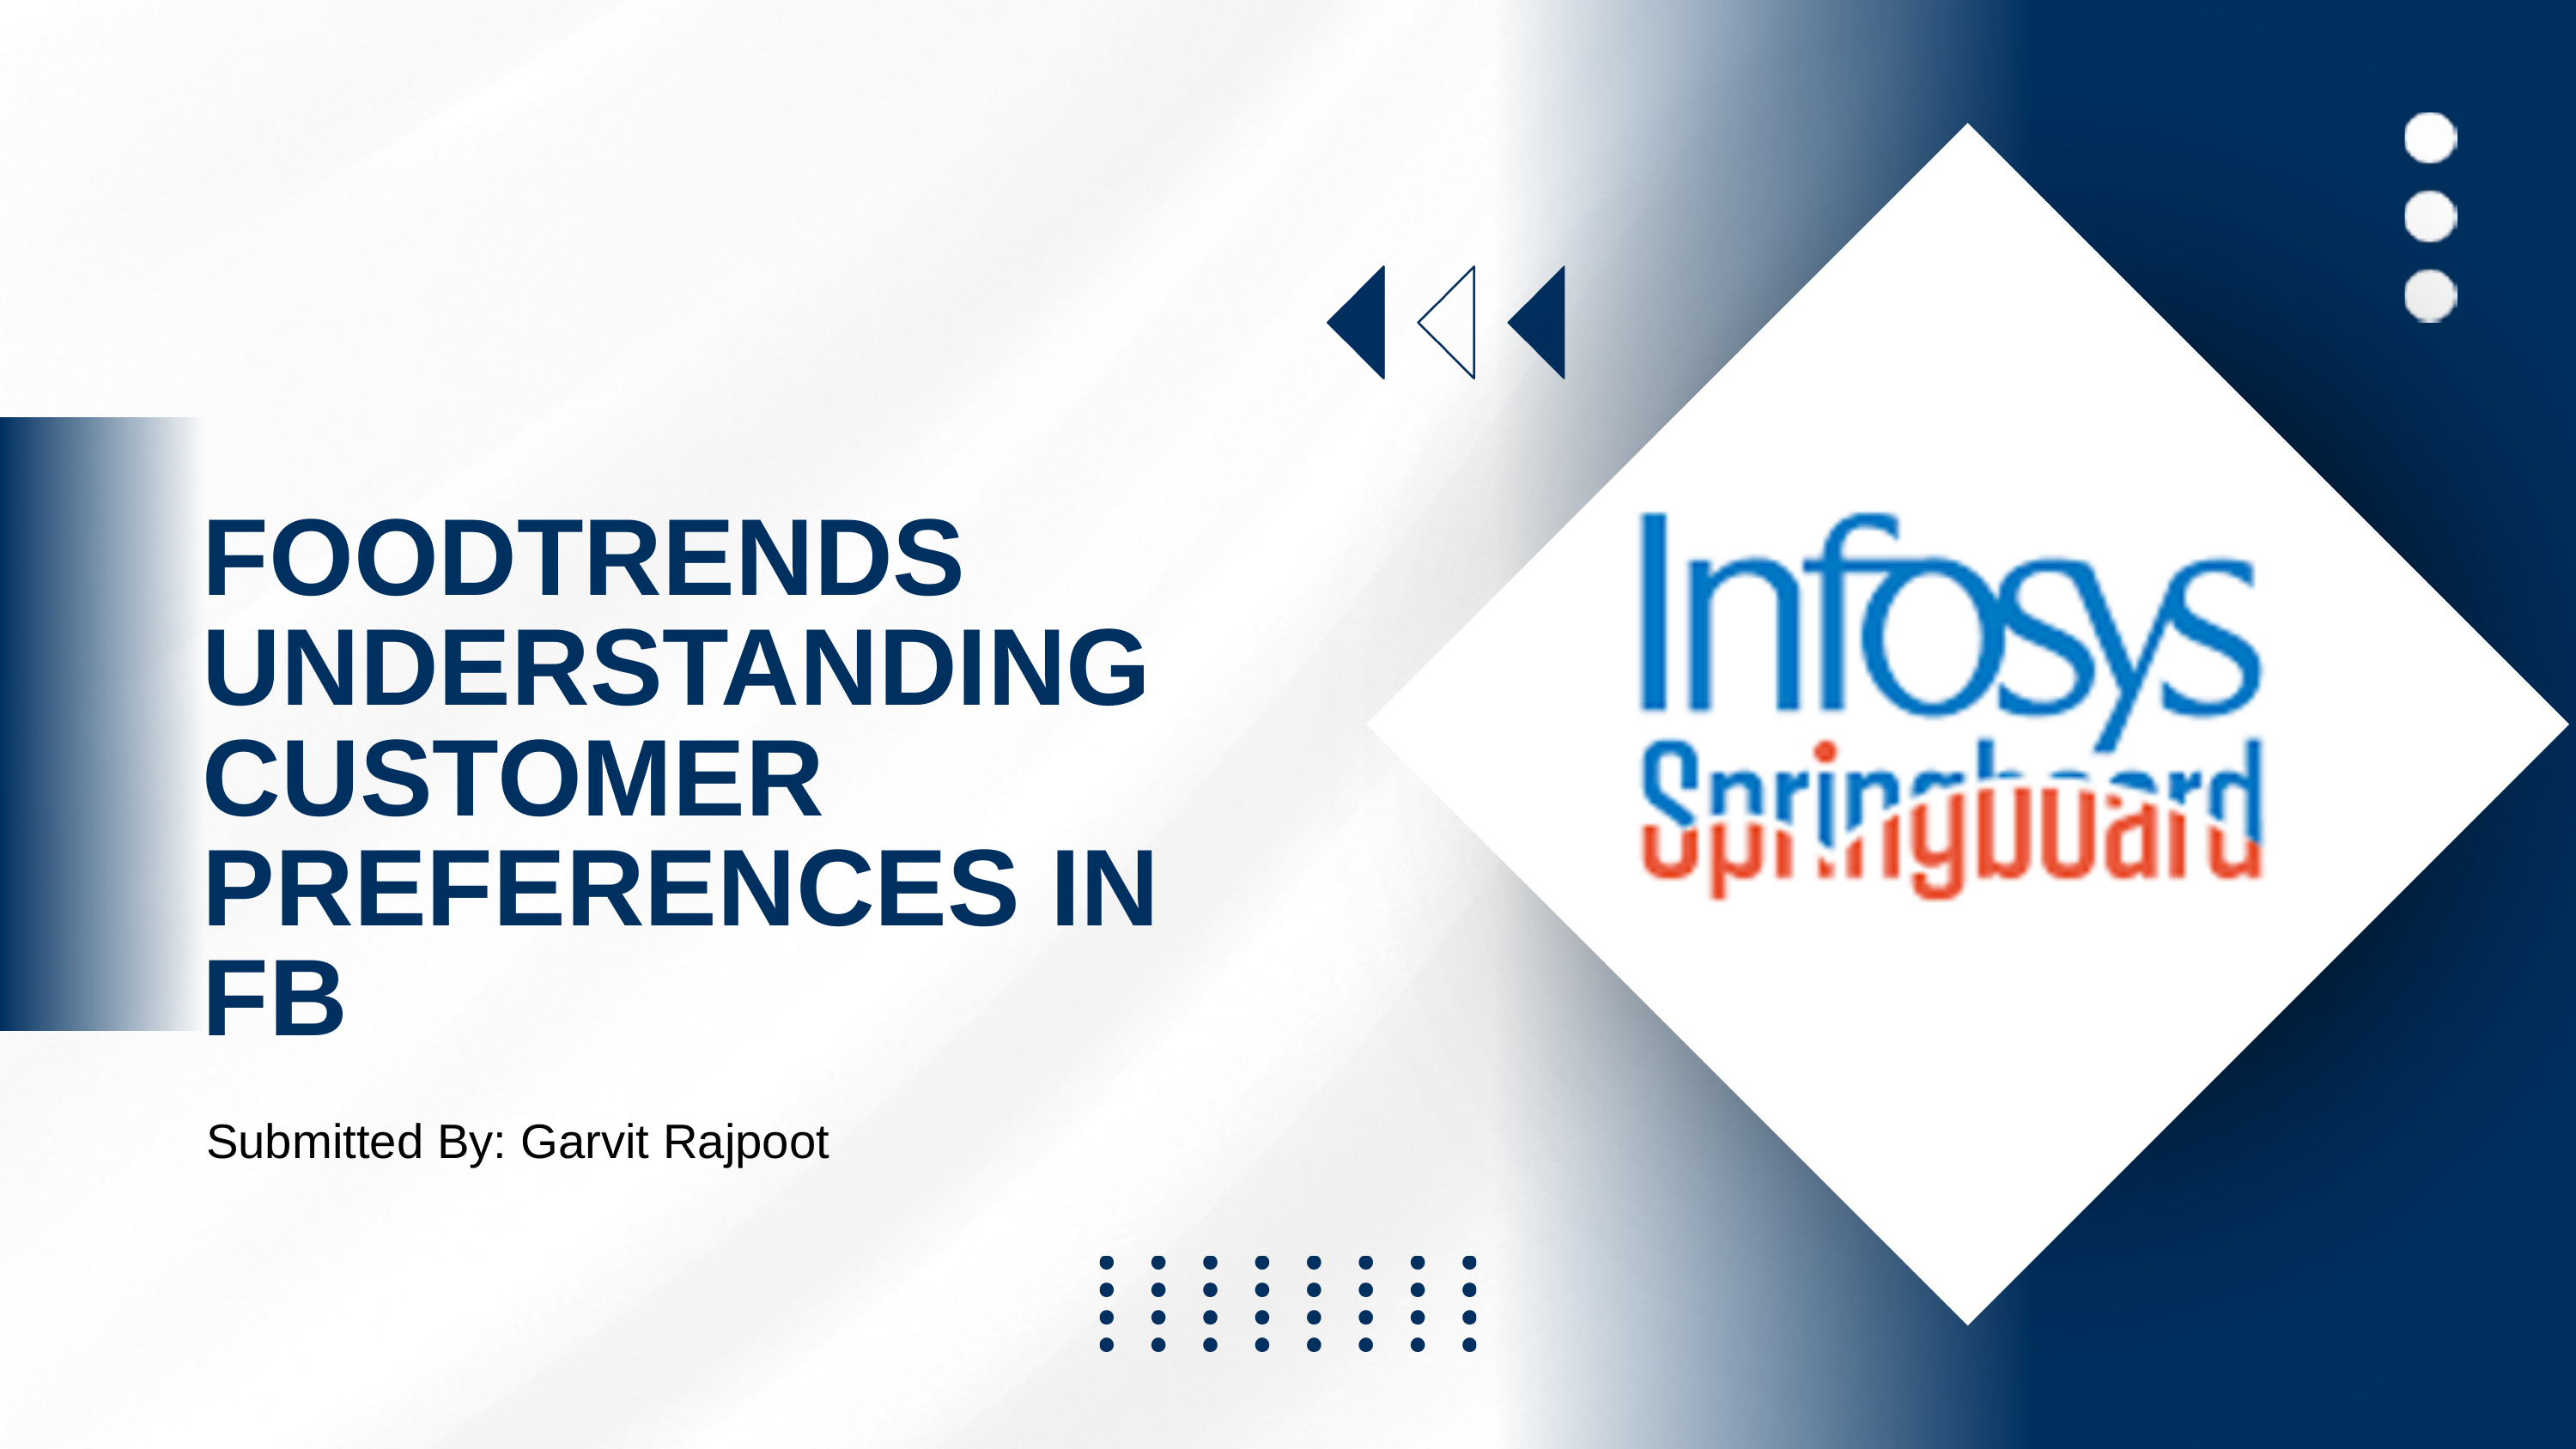

FOODTRENDS UNDERSTANDING CUSTOMER PREFERENCES IN FB
Submitted By: Garvit Rajpoot